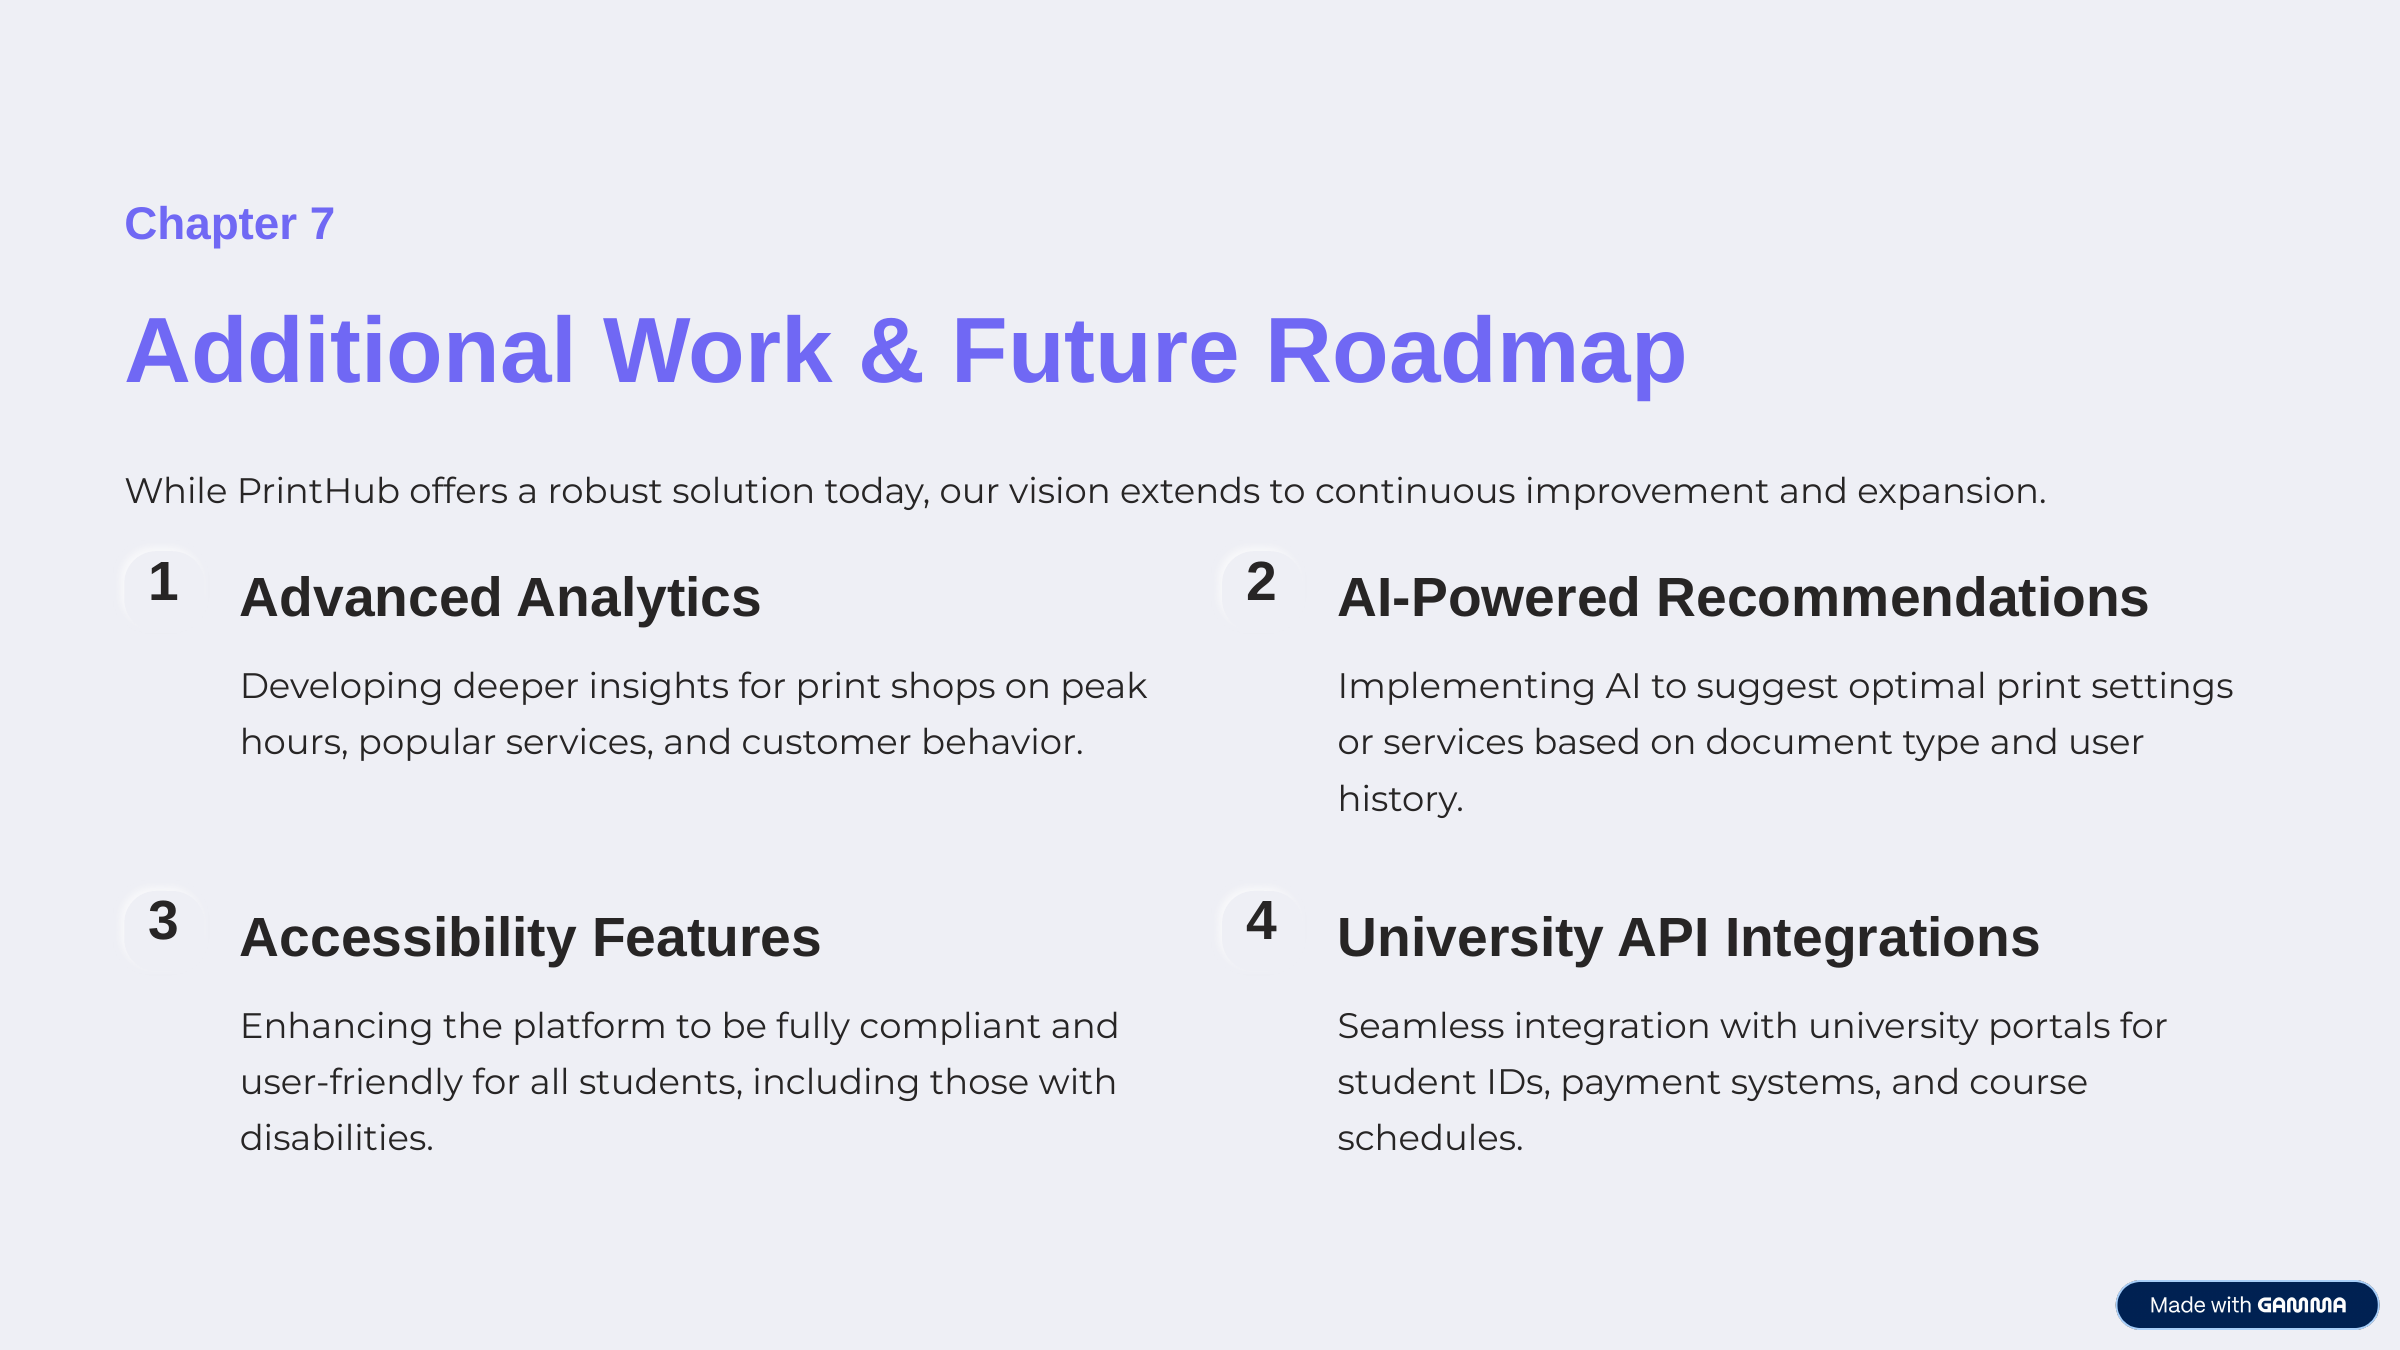

Chapter 7
Additional Work & Future Roadmap
While PrintHub offers a robust solution today, our vision extends to continuous improvement and expansion.

1
2
Advanced Analytics
AI-Powered Recommendations
Developing deeper insights for print shops on peak hours, popular services, and customer behavior.
Implementing AI to suggest optimal print settings or services based on document type and user history.

3
4
Accessibility Features
University API Integrations
Enhancing the platform to be fully compliant and user-friendly for all students, including those with disabilities.
Seamless integration with university portals for student IDs, payment systems, and course schedules.